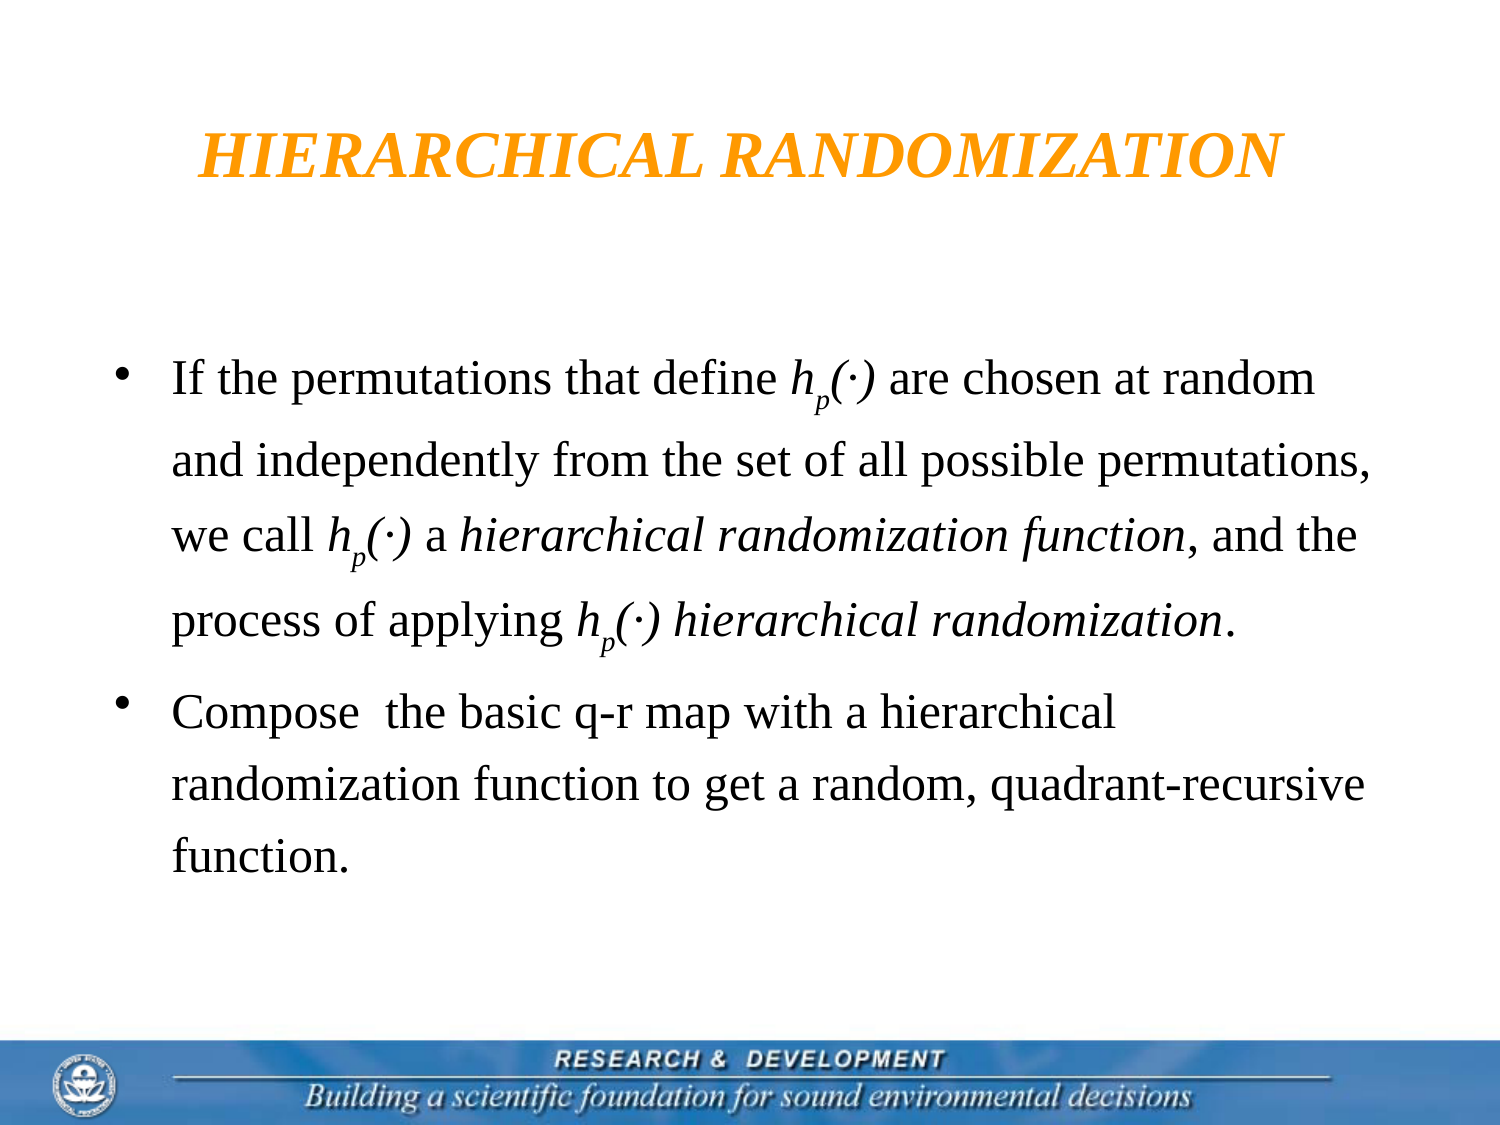

# HIERARCHICAL RANDOMIZATION

If the permutations that define hp(·) are chosen at random and independently from the set of all possible permutations, we call hp(·) a hierarchical randomization function, and the process of applying hp(·) hierarchical randomization.
Compose  the basic q-r map with a hierarchical randomization function to get a random, quadrant-recursive function.